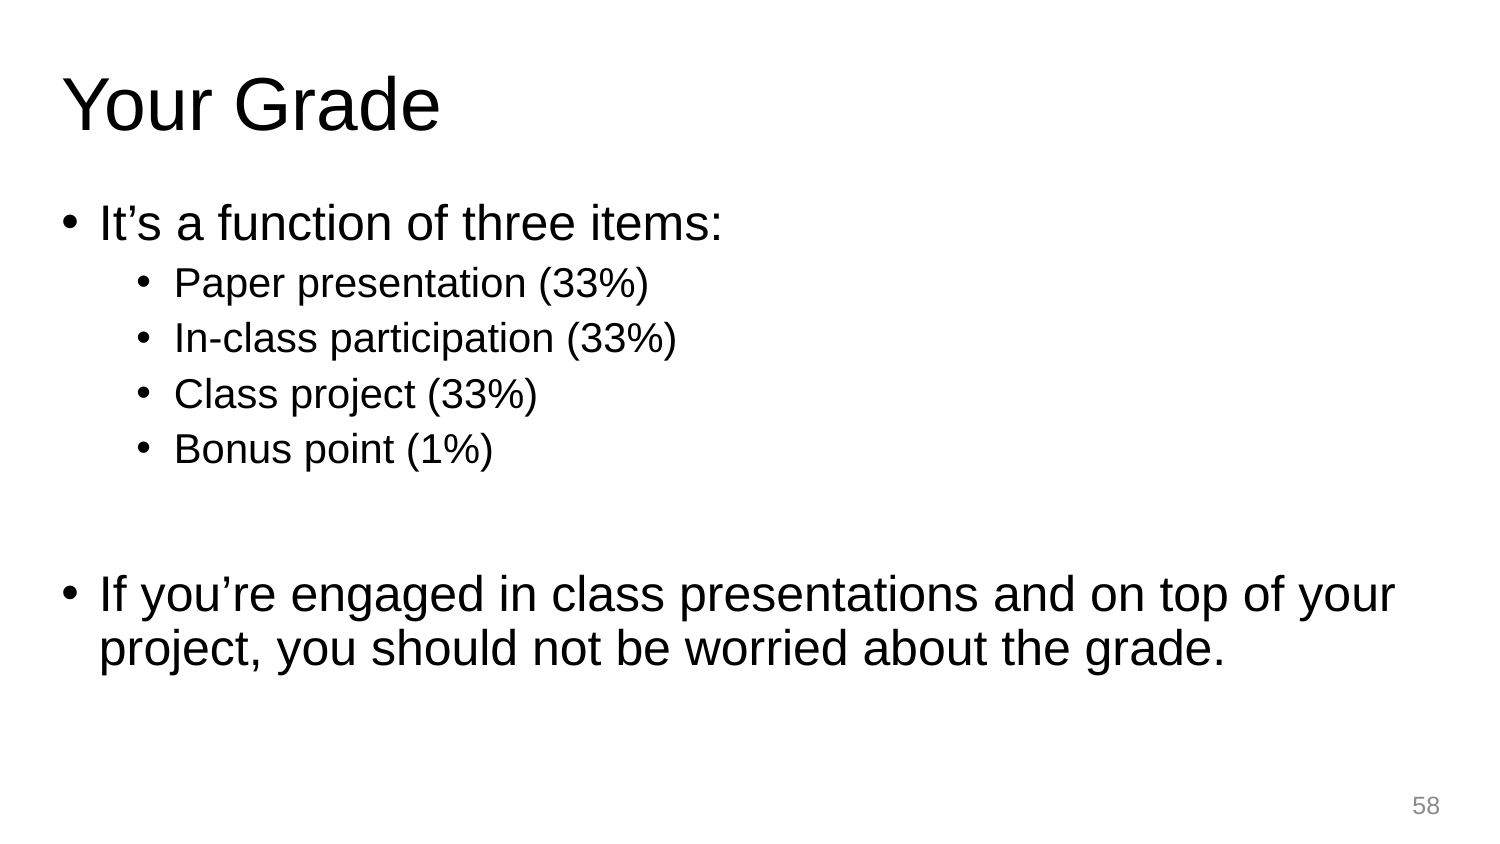

# Your Grade
It’s a function of three items:
Paper presentation (33%)
In-class participation (33%)
Class project (33%)
Bonus point (1%)

If you’re engaged in class presentations and on top of your project, you should not be worried about the grade.
58